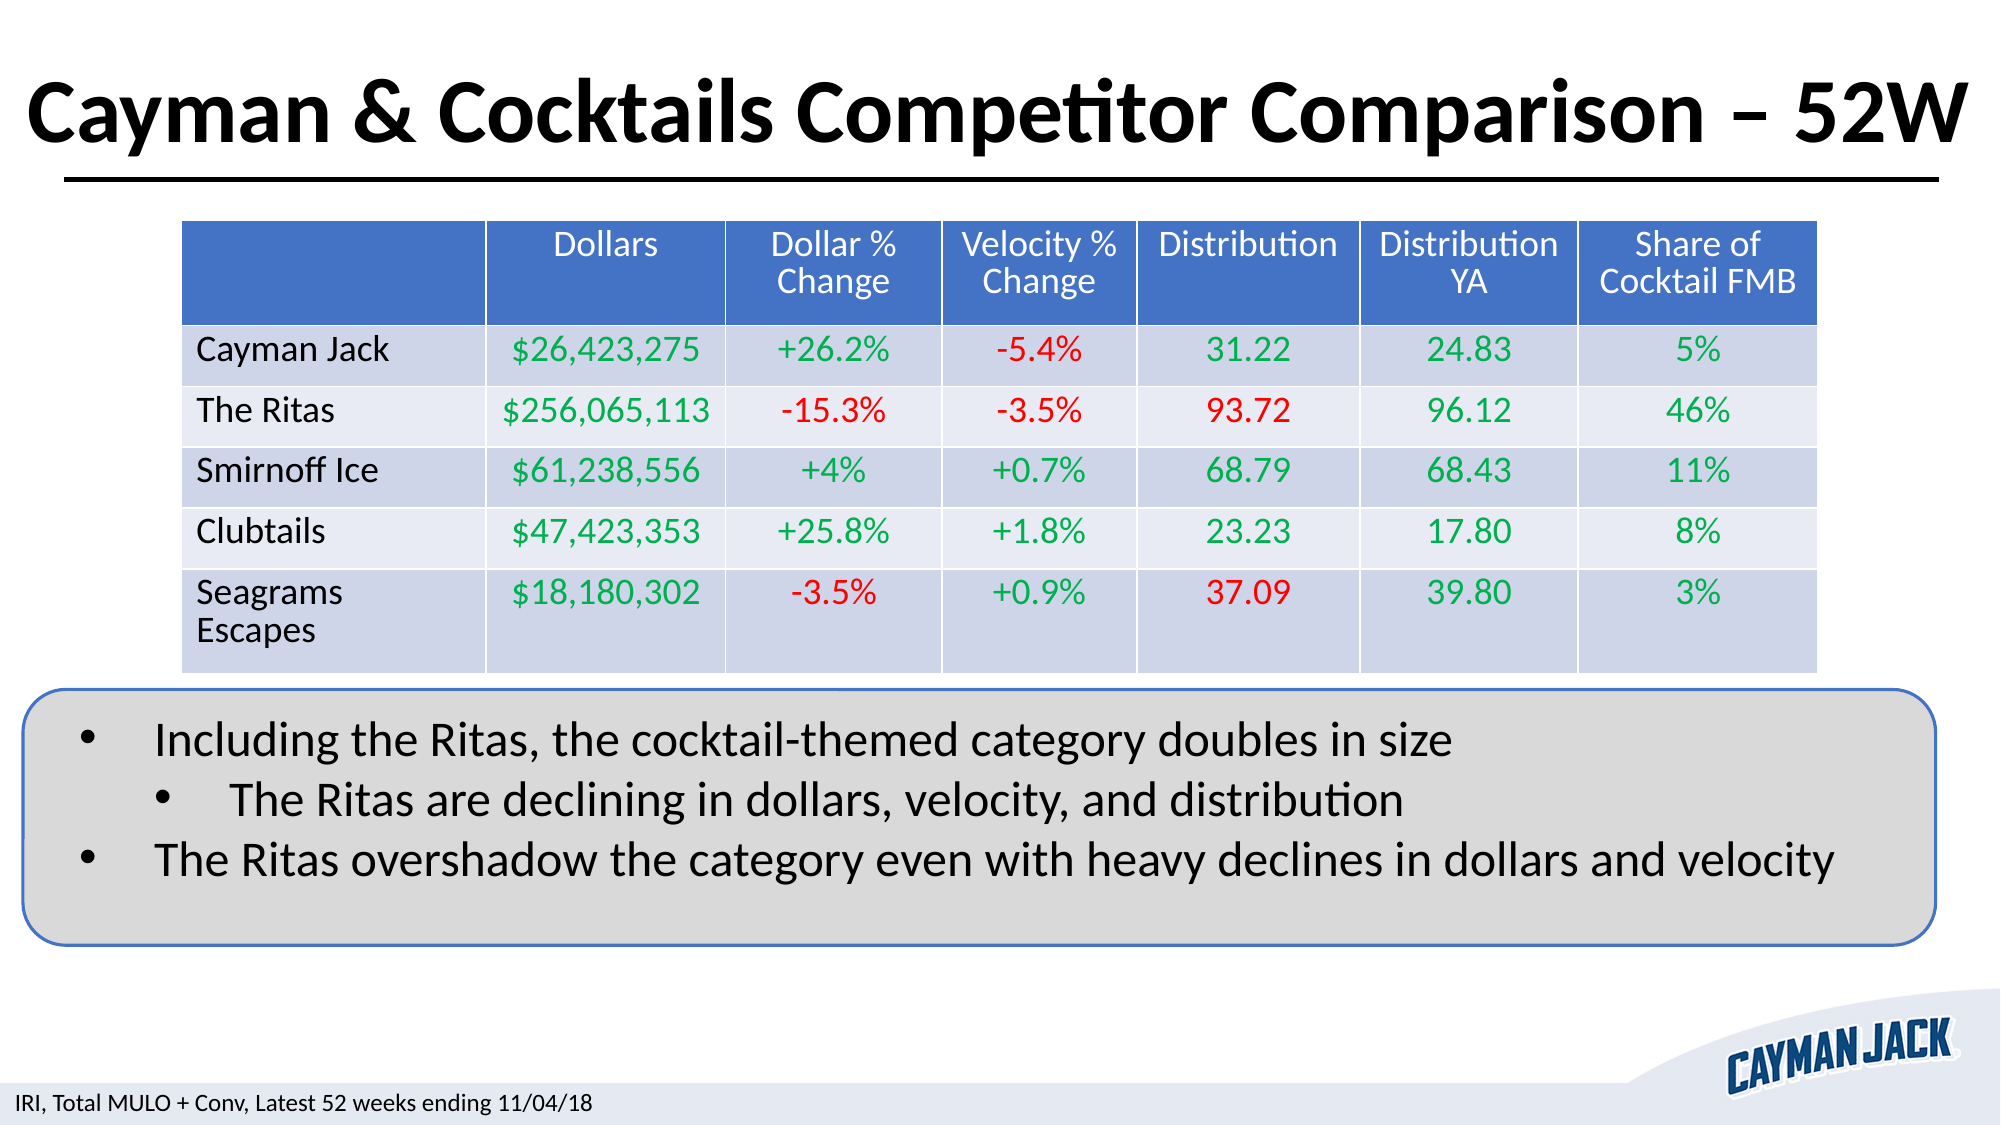

Cayman & Cocktails Competitor Comparison – 52W
|  | Dollars | Dollar % Change | Velocity % Change | Distribution | Distribution YA | Share of Cocktail FMB |
| --- | --- | --- | --- | --- | --- | --- |
| Cayman Jack | $26,423,275 | +26.2% | -5.4% | 31.22 | 24.83 | 5% |
| The Ritas | $256,065,113 | -15.3% | -3.5% | 93.72 | 96.12 | 46% |
| Smirnoff Ice | $61,238,556 | +4% | +0.7% | 68.79 | 68.43 | 11% |
| Clubtails | $47,423,353 | +25.8% | +1.8% | 23.23 | 17.80 | 8% |
| Seagrams Escapes | $18,180,302 | -3.5% | +0.9% | 37.09 | 39.80 | 3% |

Including the Ritas, the cocktail-themed category doubles in size
The Ritas are declining in dollars, velocity, and distribution
The Ritas overshadow the category even with heavy declines in dollars and velocity

IRI, Total MULO + Conv, Latest 52 weeks ending 11/04/18